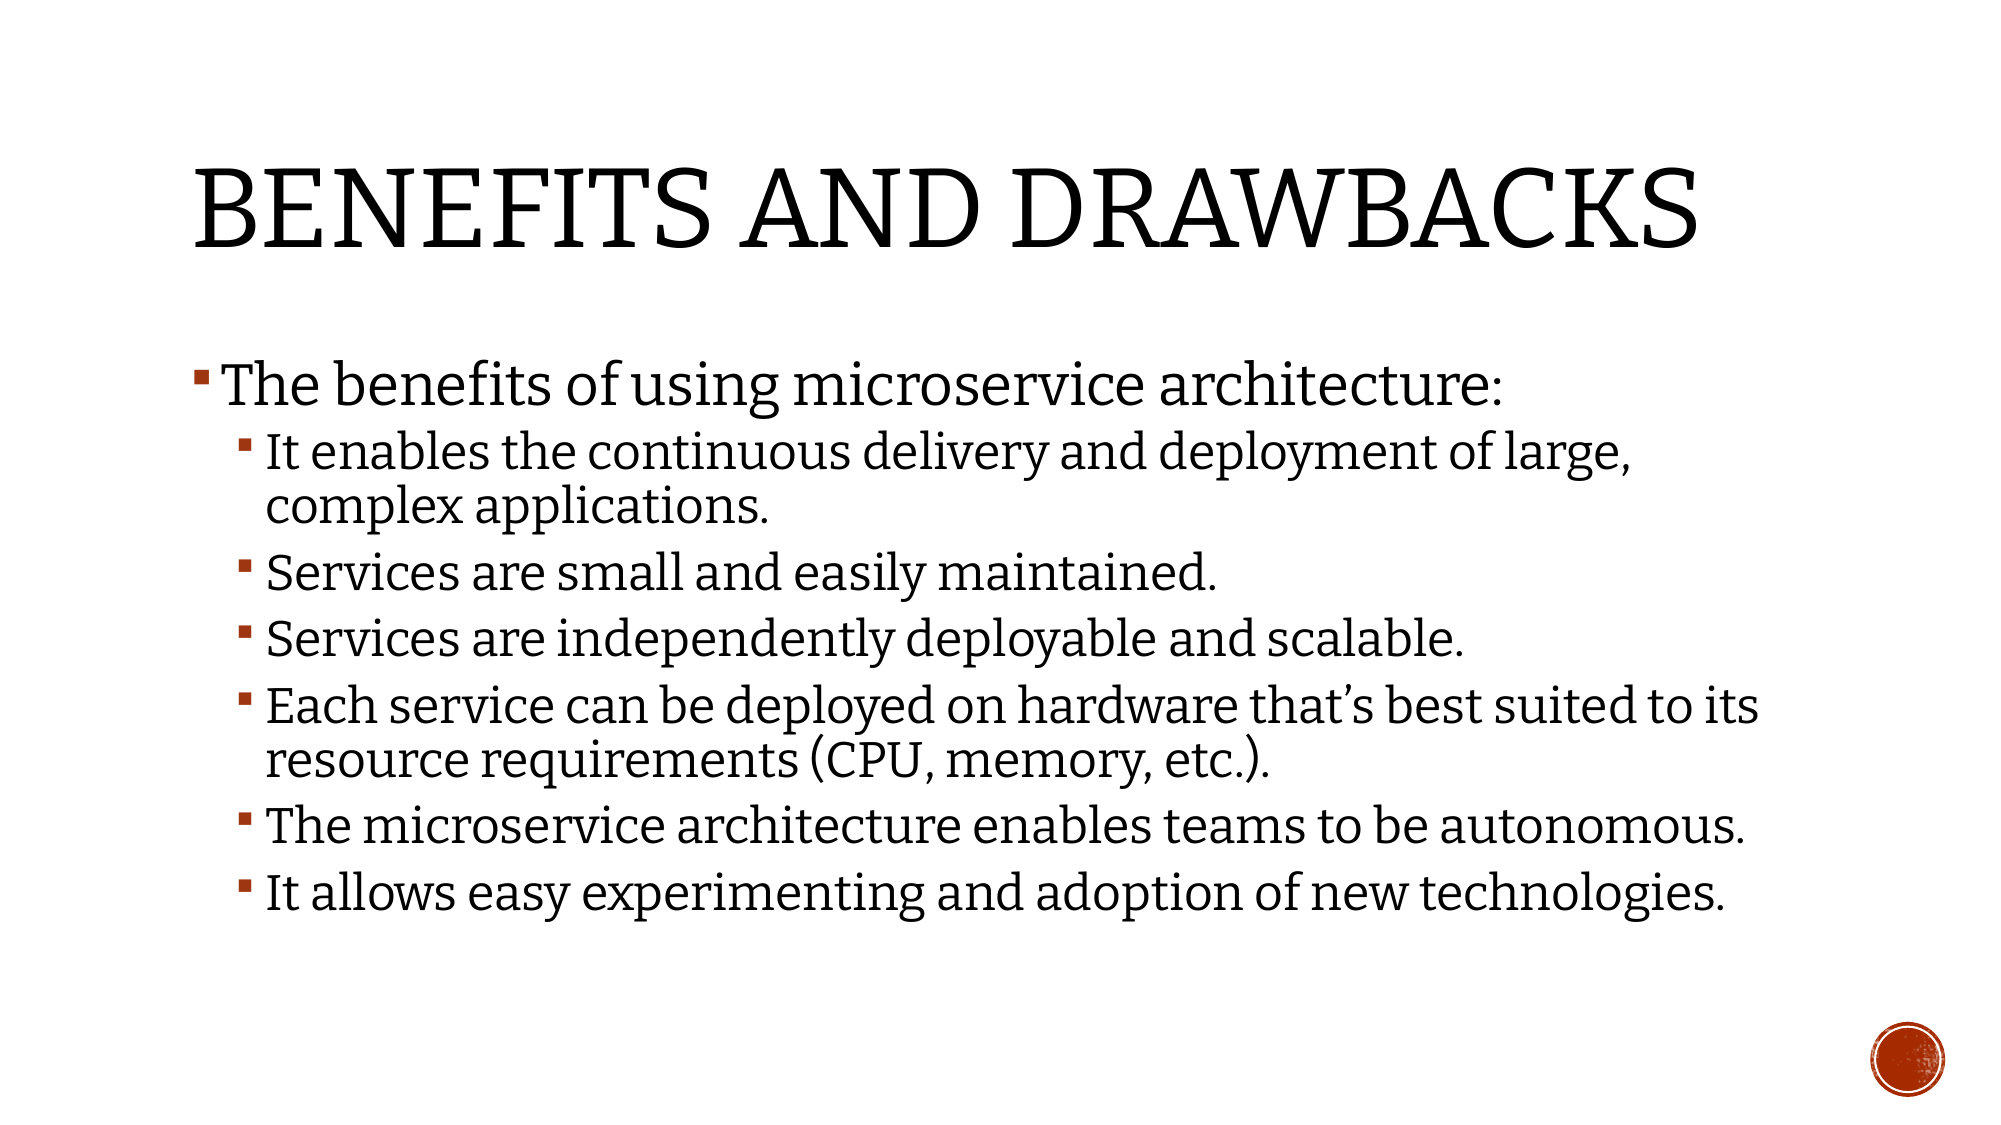

# Benefits and Drawbacks
The benefits of using microservice architecture:
It enables the continuous delivery and deployment of large, complex applications.
Services are small and easily maintained.
Services are independently deployable and scalable.
Each service can be deployed on hardware that’s best suited to its resource requirements (CPU, memory, etc.).
The microservice architecture enables teams to be autonomous.
It allows easy experimenting and adoption of new technologies.